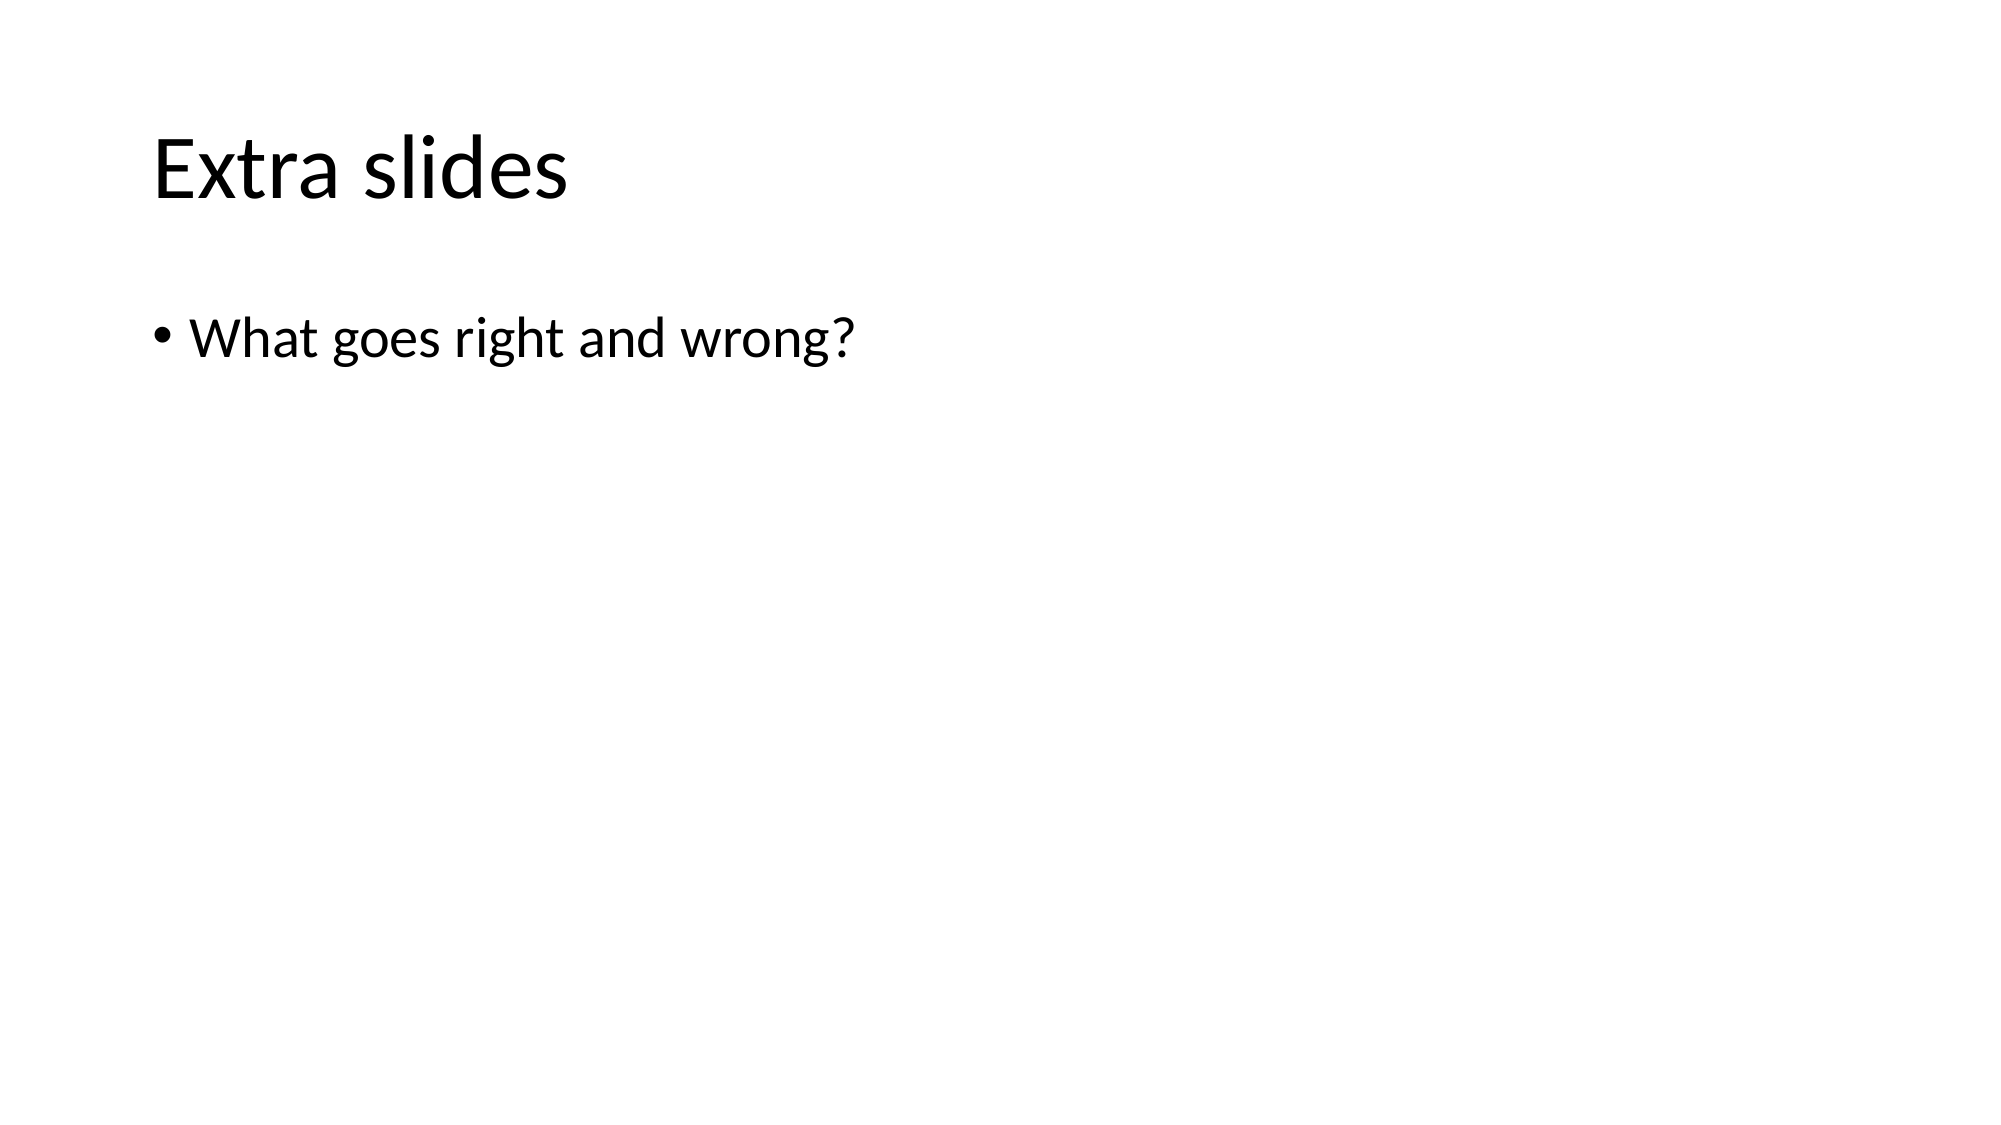

# Extra slides
What goes right and wrong?